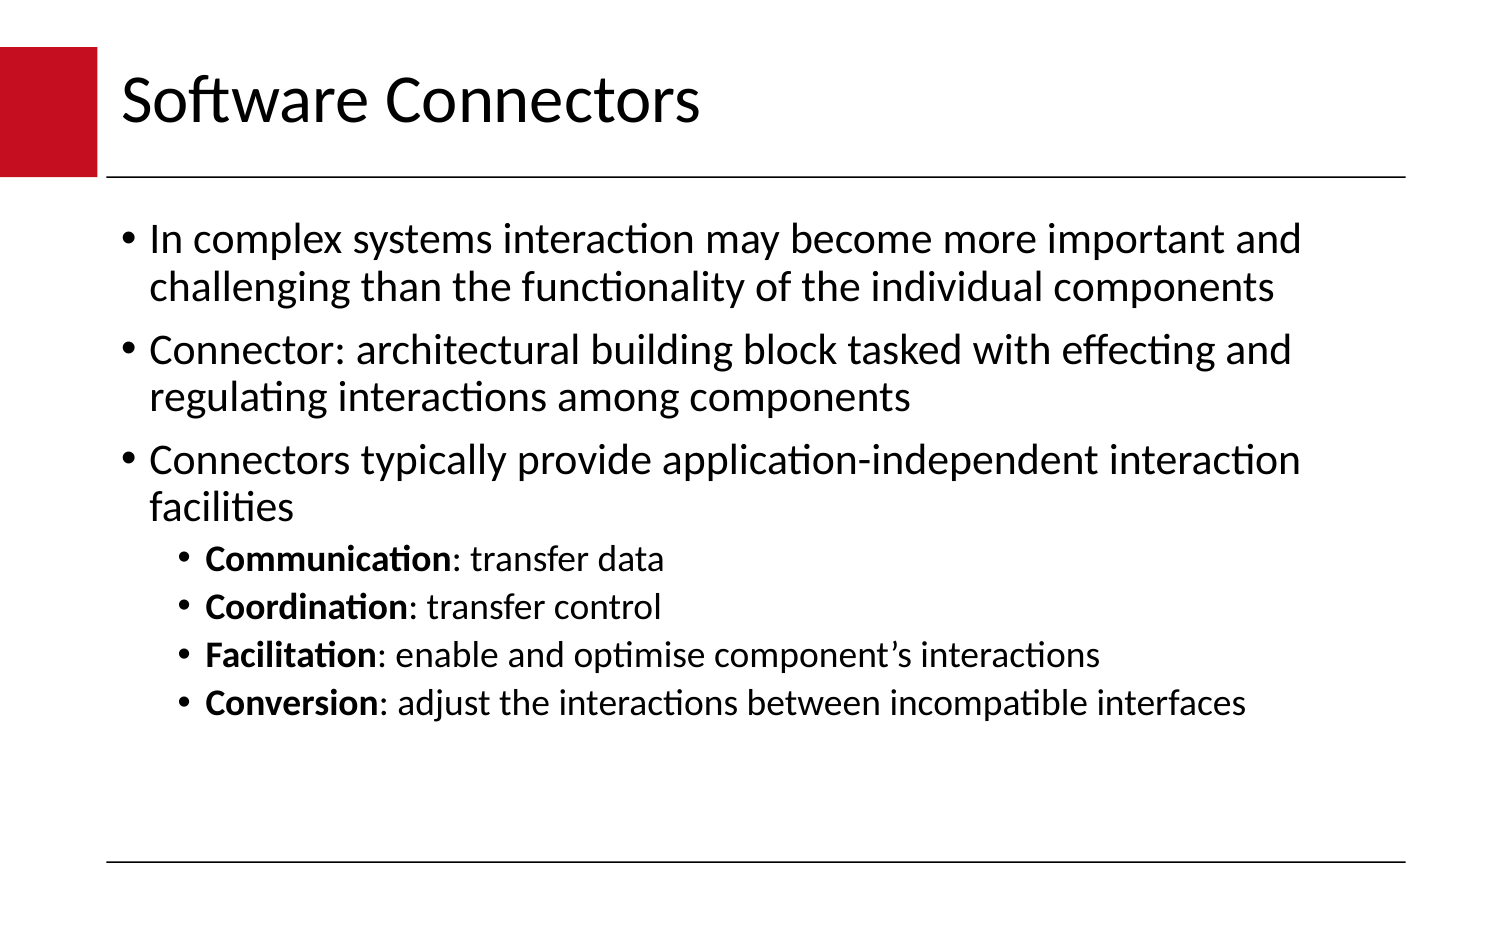

# Software Connectors
In complex systems interaction may become more important and challenging than the functionality of the individual components
Connector: architectural building block tasked with effecting and regulating interactions among components
Connectors typically provide application-independent interaction facilities
Communication: transfer data
Coordination: transfer control
Facilitation: enable and optimise component’s interactions
Conversion: adjust the interactions between incompatible interfaces